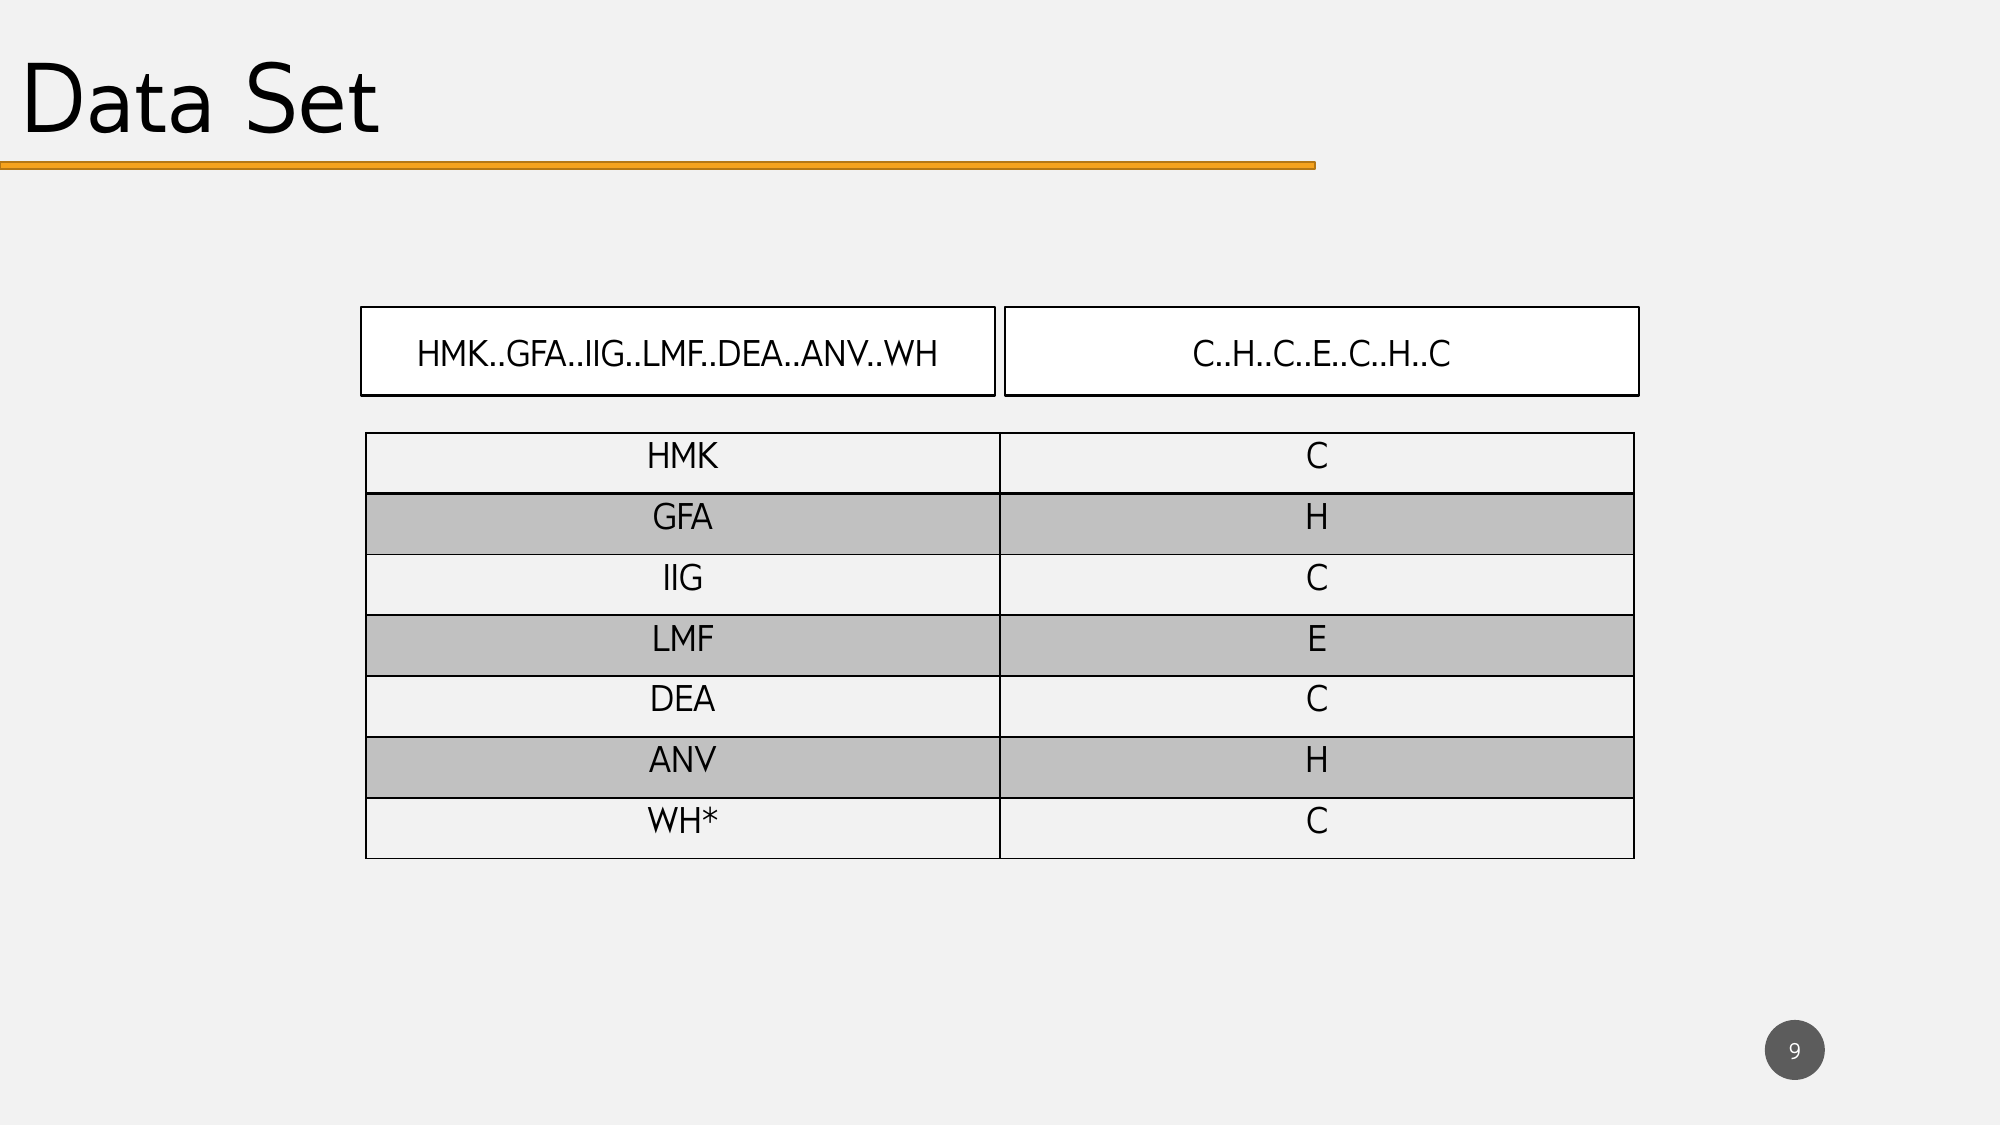

Data Set

HMK..GFA..IIG..LMF..DEA..ANV..WH
C..H..C..E..C..H..C
| HMK | C |
| --- | --- |
| GFA | H |
| IIG | C |
| LMF | E |
| DEA | C |
| ANV | H |
| WH\* | C |
9